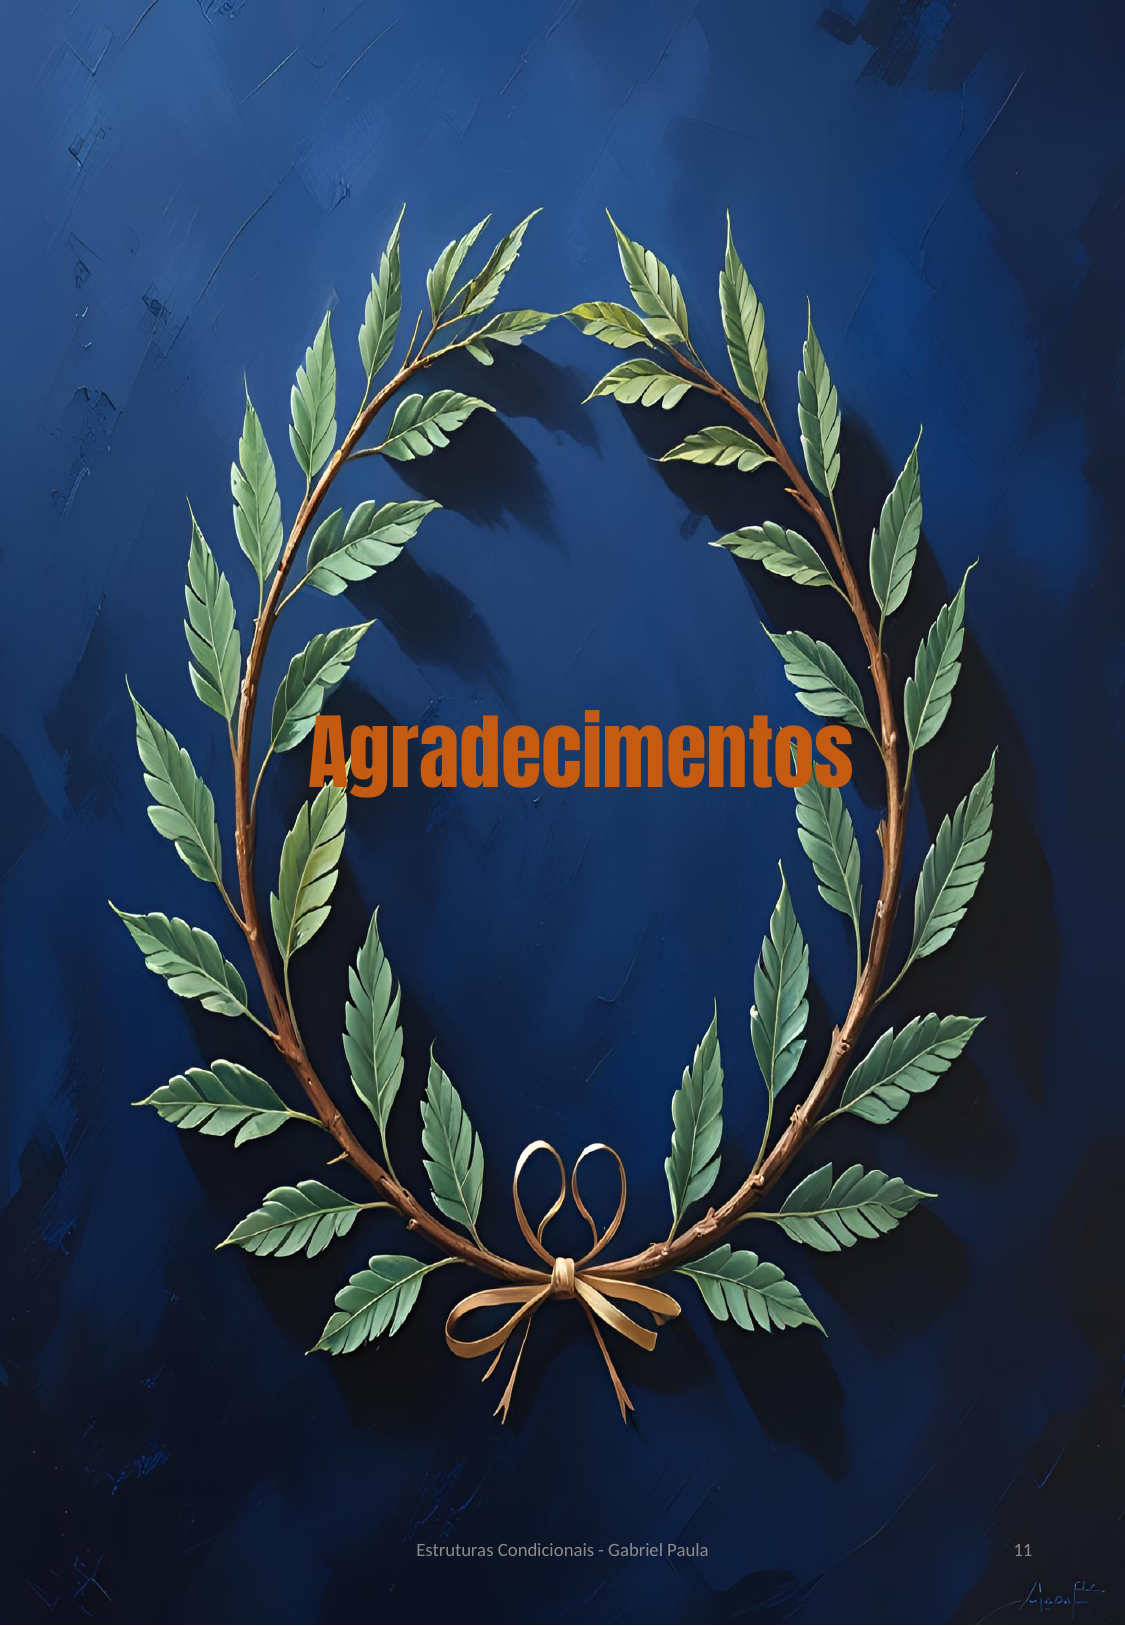

Agradecimentos
Estruturas Condicionais - Gabriel Paula
11